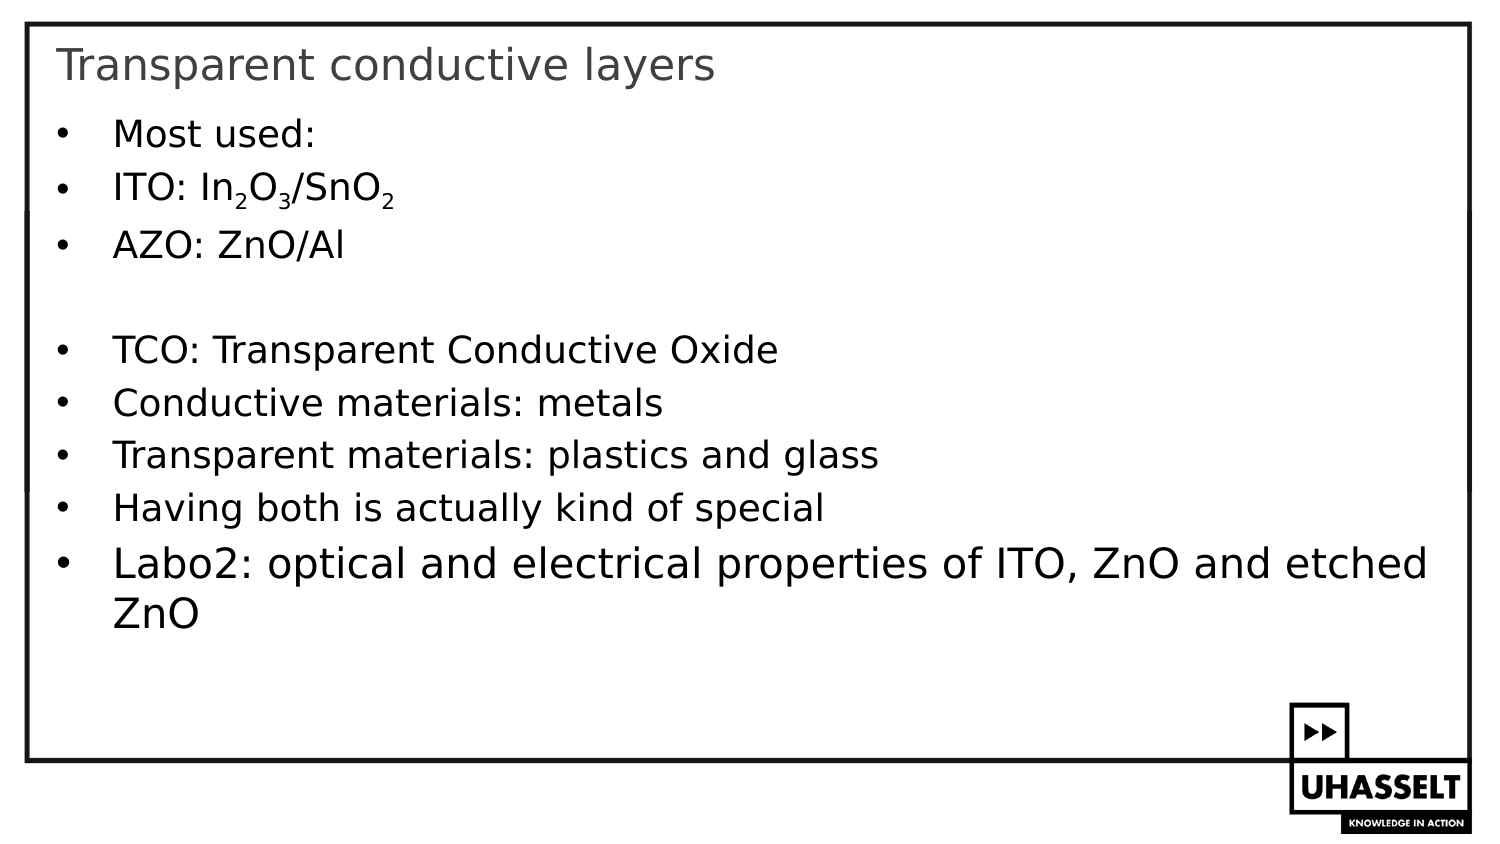

# Transparent conductive layers
Most used:
ITO: In2O3/SnO2
AZO: ZnO/Al

TCO: Transparent Conductive Oxide
Conductive materials: metals
Transparent materials: plastics and glass
Having both is actually kind of special
Labo2: optical and electrical properties of ITO, ZnO and etched ZnO